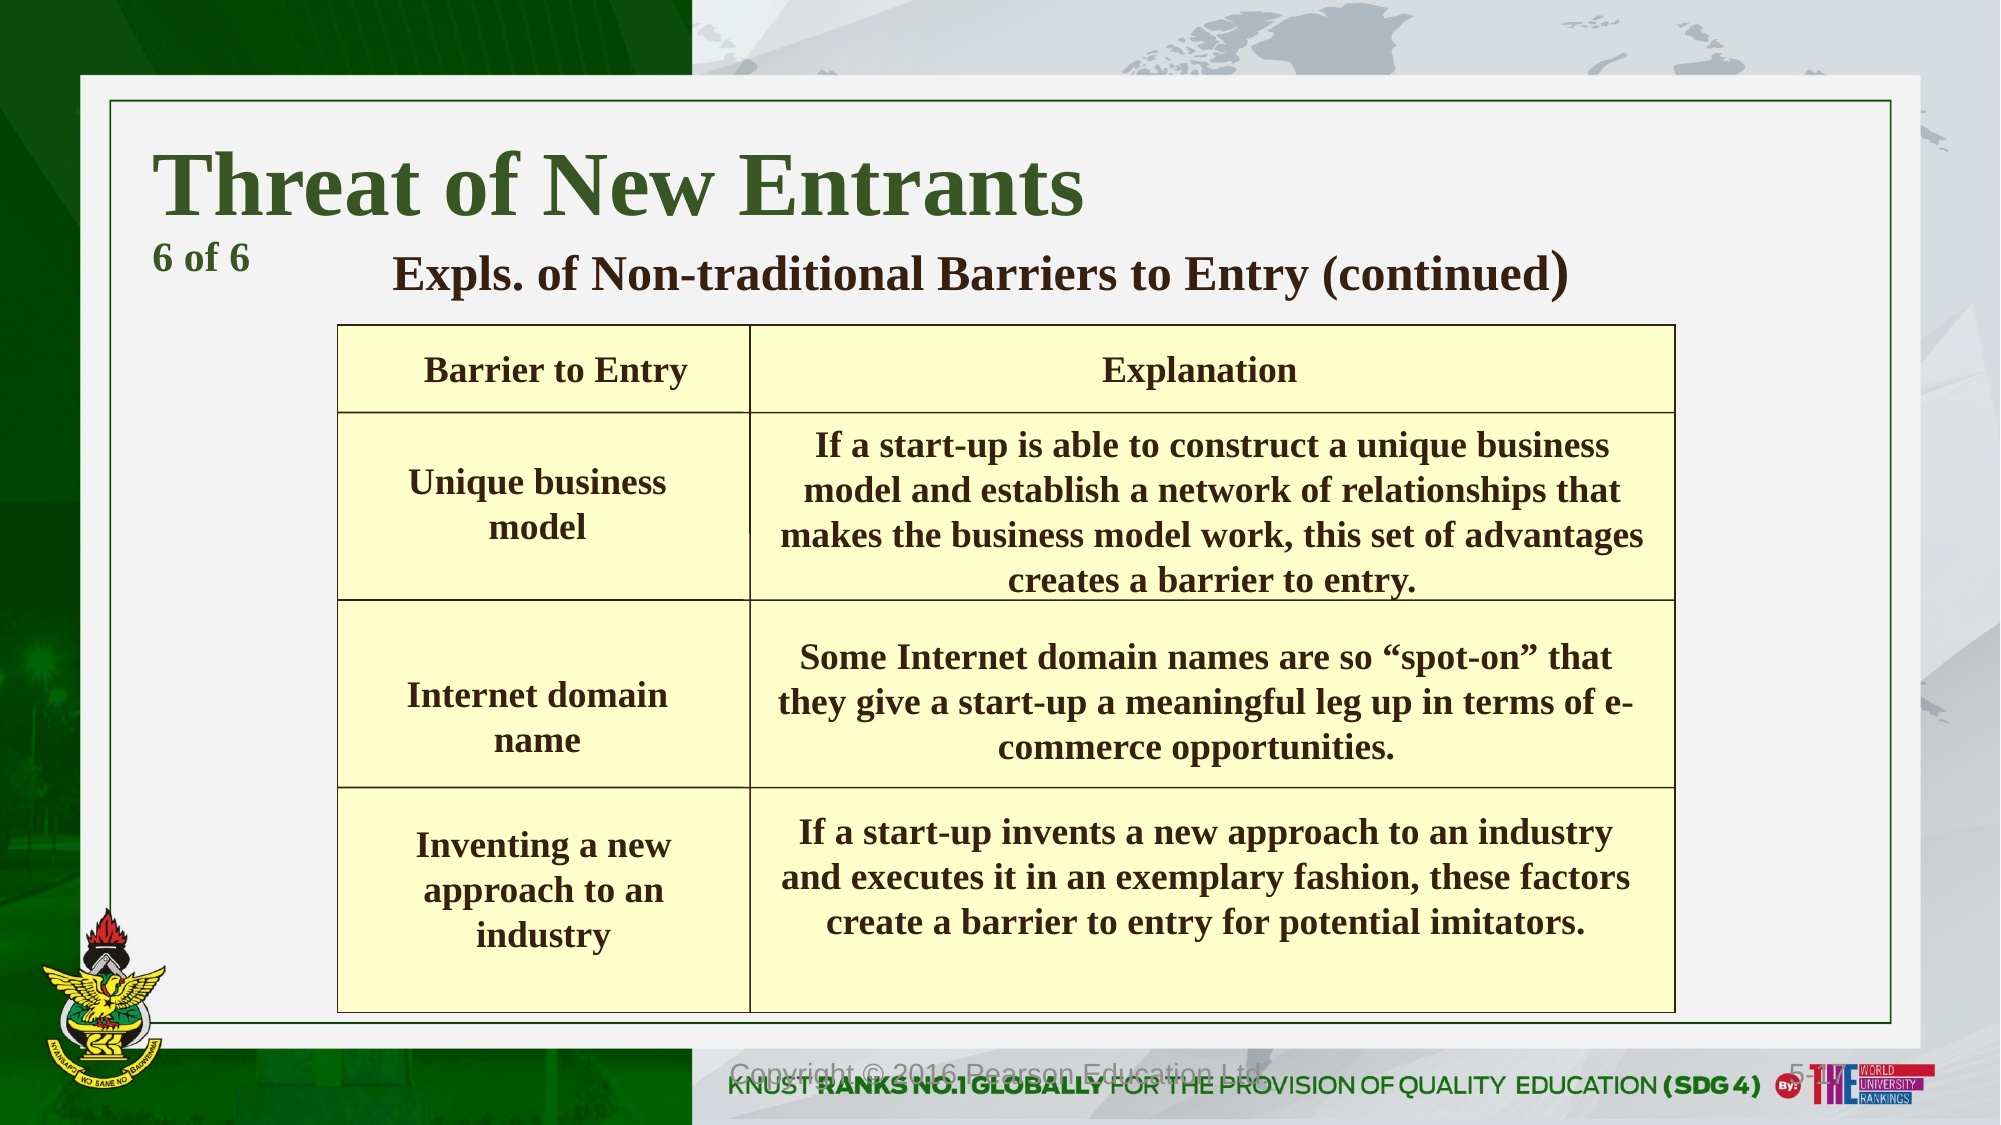

# Threat of New Entrants 6 of 6
Expls. of Non-traditional Barriers to Entry (continued)

Barrier to Entry
Explanation

If a start-up is able to construct a unique business model and establish a network of relationships that makes the business model work, this set of advantages creates a barrier to entry.
Unique business model

Some Internet domain names are so “spot-on” that they give a start-up a meaningful leg up in terms of e-commerce opportunities.

Internet domain name

If a start-up invents a new approach to an industry and executes it in an exemplary fashion, these factors create a barrier to entry for potential imitators.
Inventing a new approach to an industry
Copyright © 2016 Pearson Education Ltd.
5-17